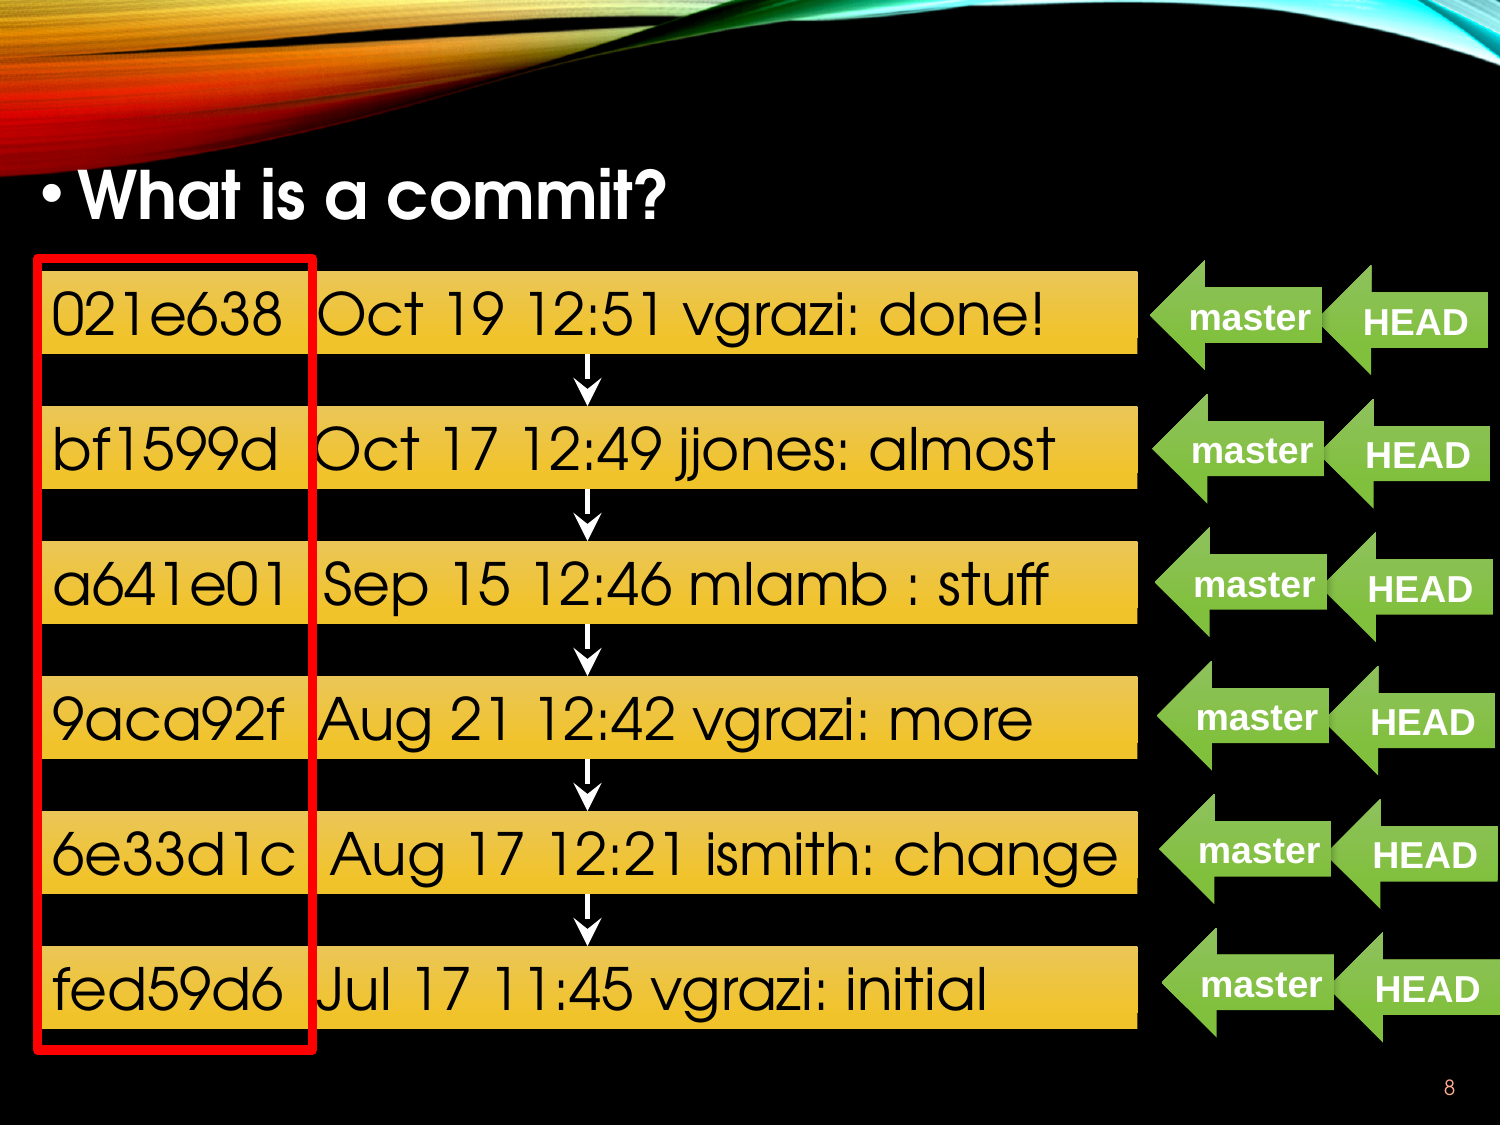

What is a commit?

master
HEAD
021e638  Oct 19 12:51 vgrazi: done!
master
HEAD
bf1599d  Oct 17 12:49 jjones: almost
master
HEAD
a641e01  Sep 15 12:46 mlamb : stuff
master
HEAD
9aca92f  Aug 21 12:42 vgrazi: more
master
HEAD
6e33d1c  Aug 17 12:21 ismith: change
master
HEAD
fed59d6  Jul 17 11:45 vgrazi: initial
8